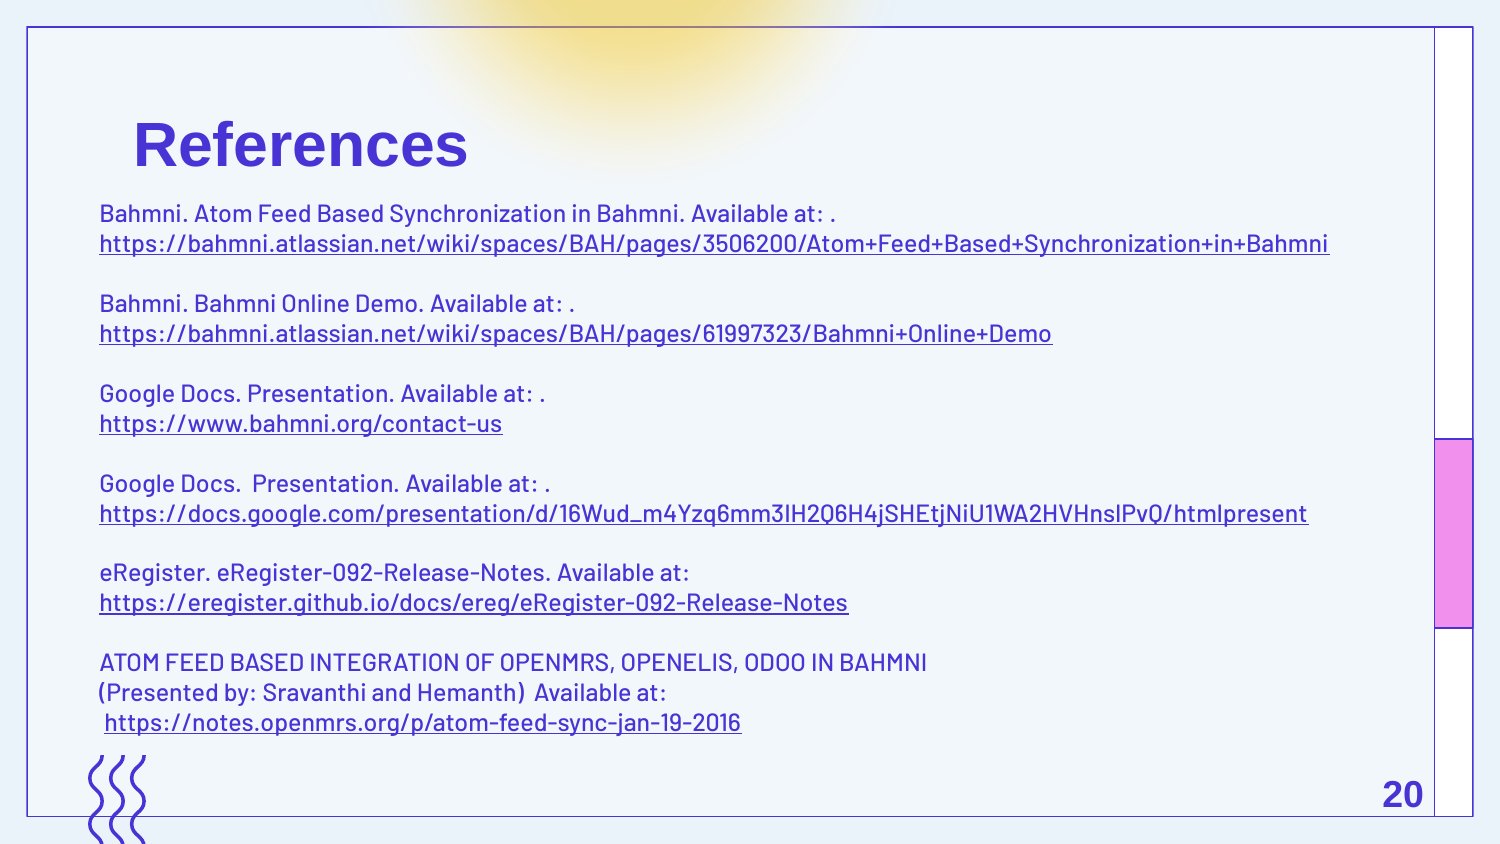

# References
Bahmni. Atom Feed Based Synchronization in Bahmni. Available at: .
https://bahmni.atlassian.net/wiki/spaces/BAH/pages/3506200/Atom+Feed+Based+Synchronization+in+Bahmni

Bahmni. Bahmni Online Demo. Available at: .
https://bahmni.atlassian.net/wiki/spaces/BAH/pages/61997323/Bahmni+Online+Demo

Google Docs. Presentation. Available at: .
https://www.bahmni.org/contact-us

Google Docs.  Presentation. Available at: .
https://docs.google.com/presentation/d/16Wud_m4Yzq6mm3IH2Q6H4jSHEtjNiU1WA2HVHnslPvQ/htmlpresent

eRegister. eRegister-092-Release-Notes. Available at:
https://eregister.github.io/docs/ereg/eRegister-092-Release-Notes

ATOM FEED BASED INTEGRATION OF OPENMRS, OPENELIS, ODOO IN BAHMNI
(Presented by: Sravanthi and Hemanth)  Available at:
      https://notes.openmrs.org/p/atom-feed-sync-jan-19-2016
20